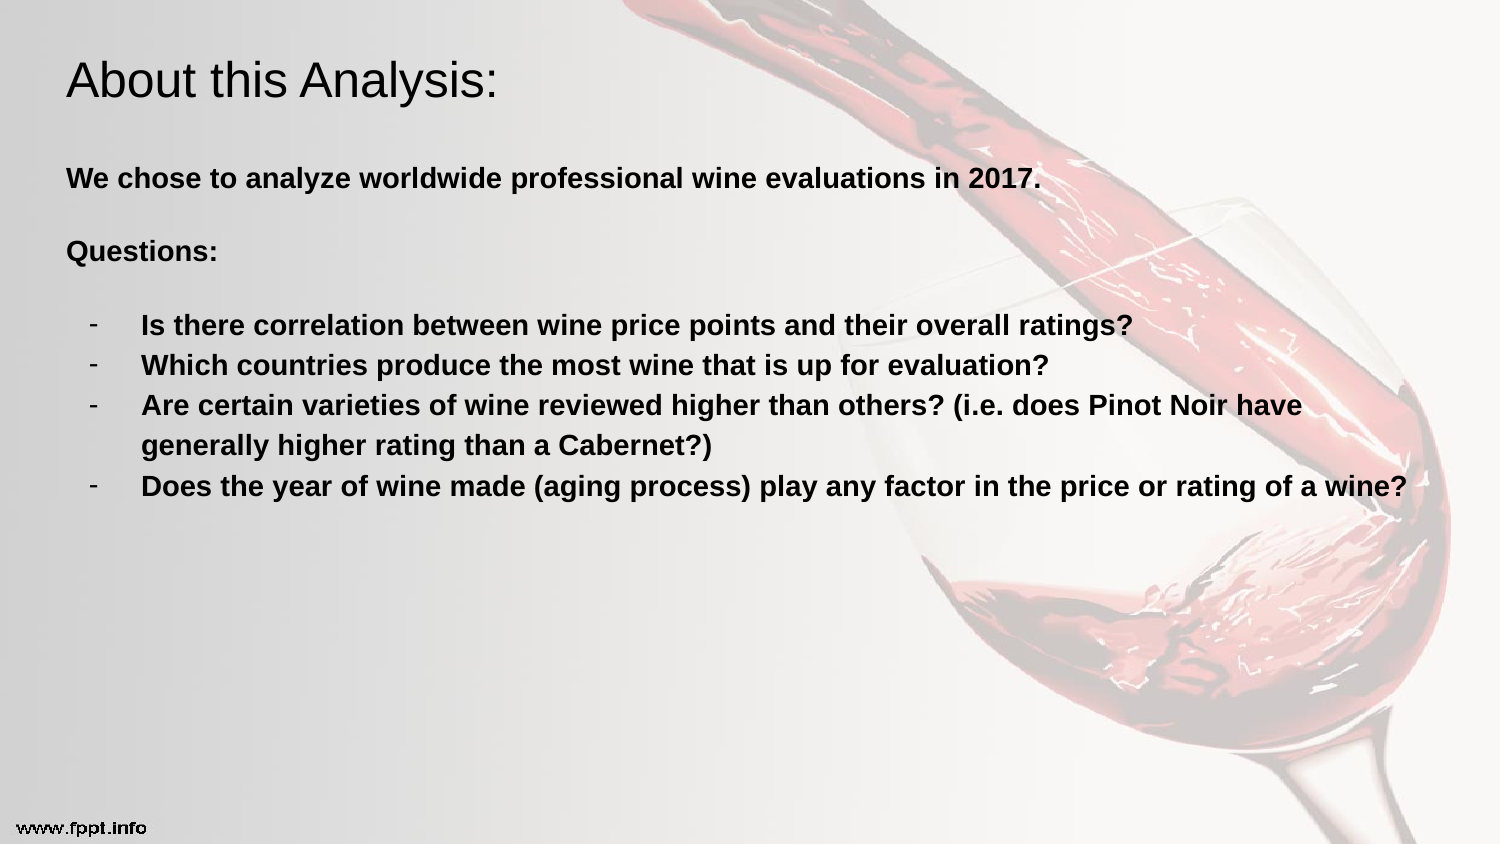

# About this Analysis:
We chose to analyze worldwide professional wine evaluations in 2017.
Questions:
Is there correlation between wine price points and their overall ratings?
Which countries produce the most wine that is up for evaluation?
Are certain varieties of wine reviewed higher than others? (i.e. does Pinot Noir have generally higher rating than a Cabernet?)
Does the year of wine made (aging process) play any factor in the price or rating of a wine?